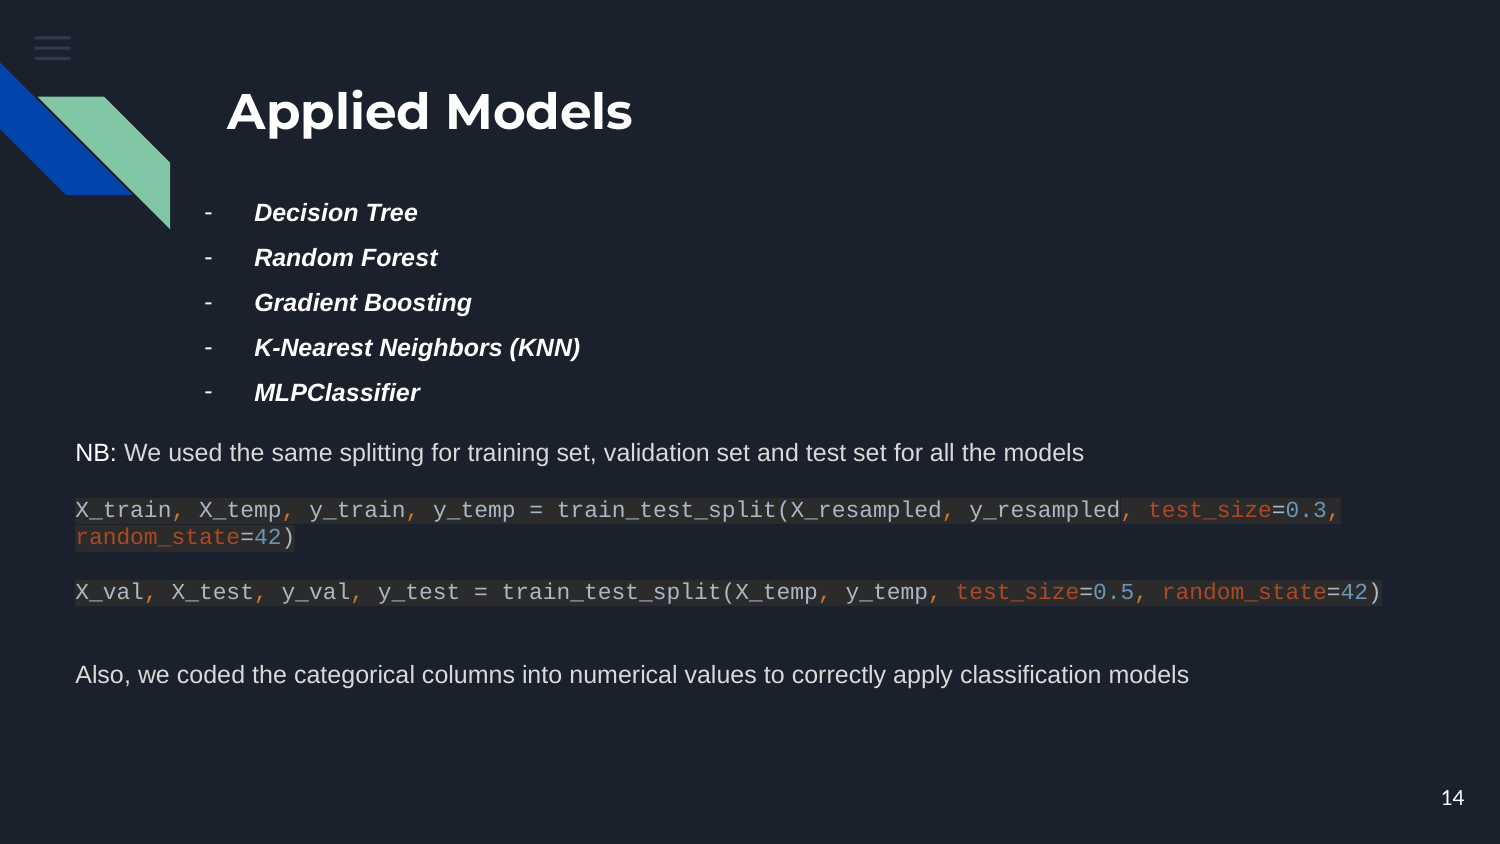

# Applied Models
Decision Tree
Random Forest
Gradient Boosting
K-Nearest Neighbors (KNN)
MLPClassifier

NB: We used the same splitting for training set, validation set and test set for all the models

X_train, X_temp, y_train, y_temp = train_test_split(X_resampled, y_resampled, test_size=0.3, random_state=42)

X_val, X_test, y_val, y_test = train_test_split(X_temp, y_temp, test_size=0.5, random_state=42)

Also, we coded the categorical columns into numerical values to correctly apply classification models

14